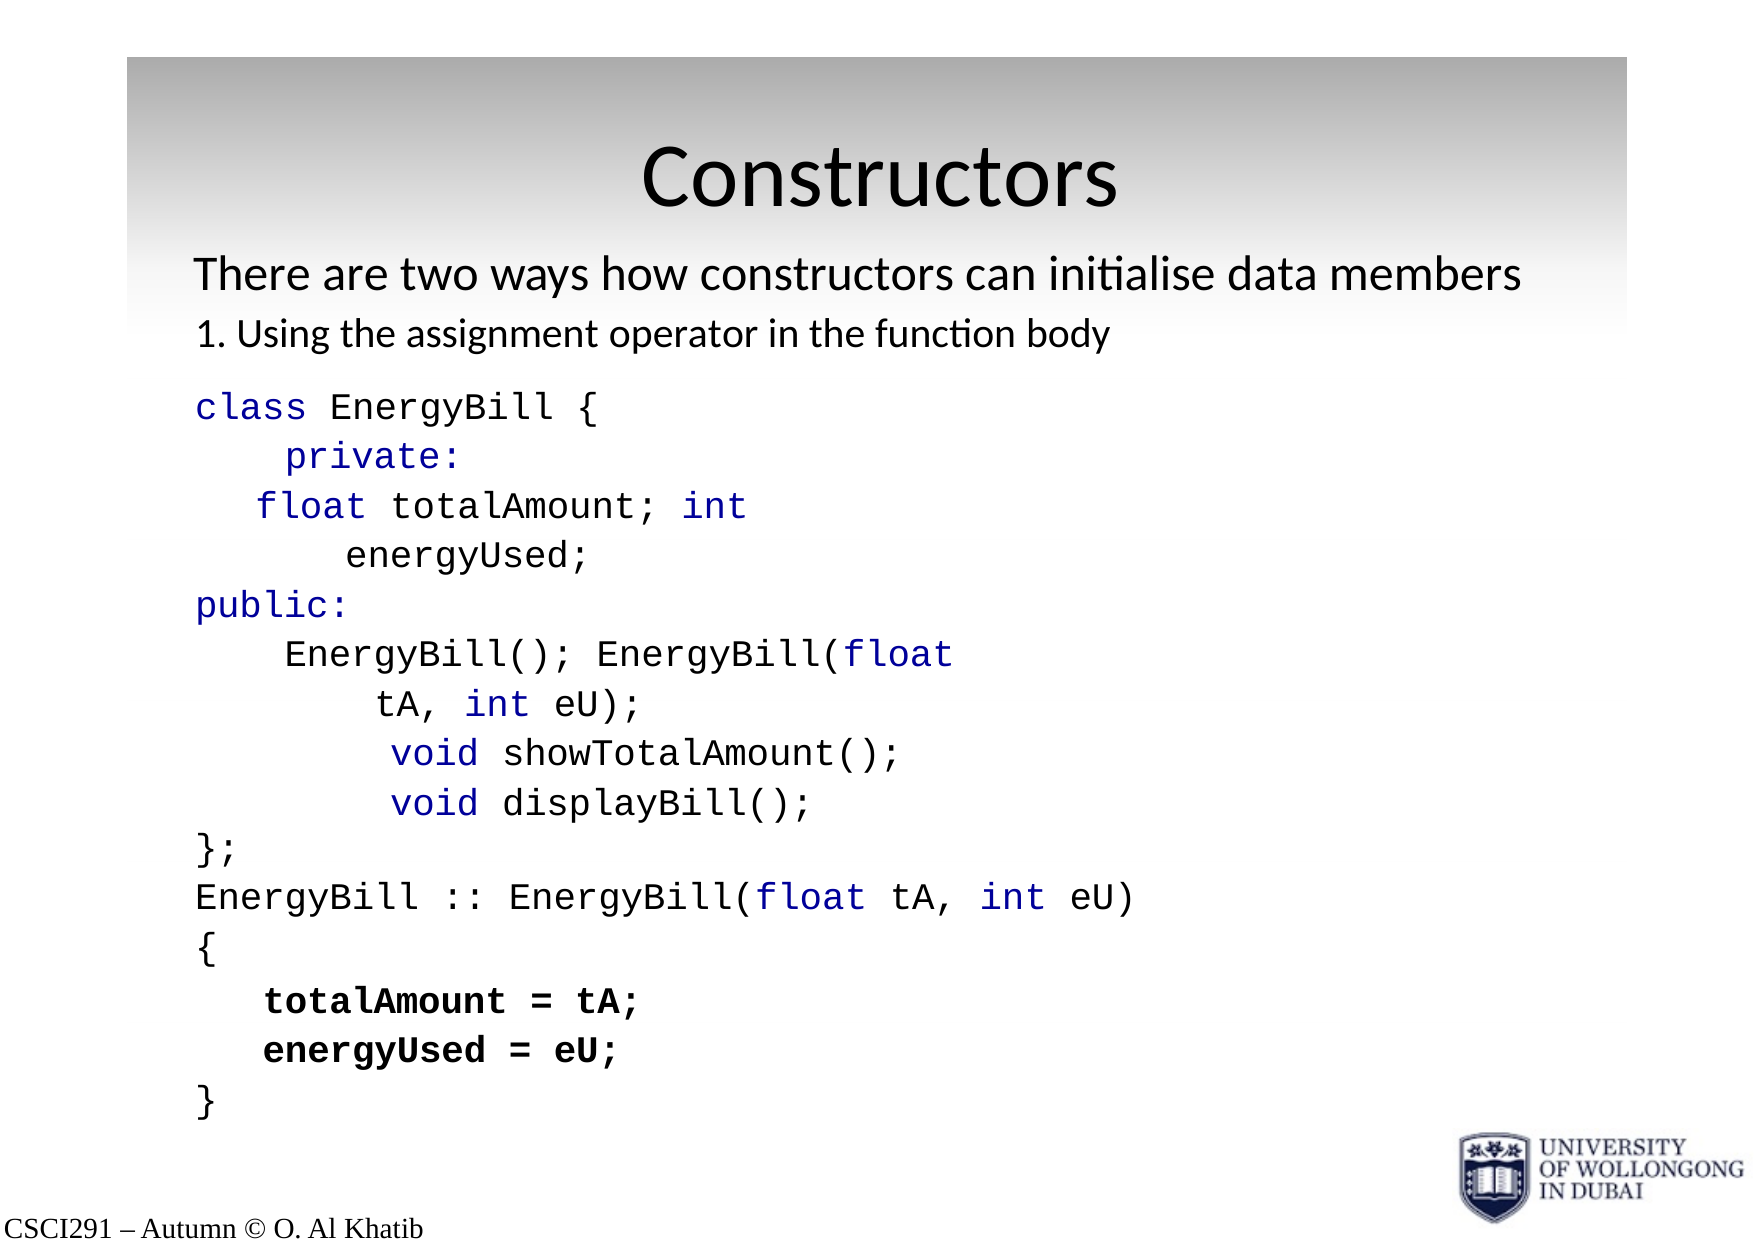

# Constructors
There are two ways how constructors can initialise data members
1. Using the assignment operator in the function body
class EnergyBill { private:
float totalAmount; int energyUsed;
public:
EnergyBill(); EnergyBill(float tA, int eU);
void void
showTotalAmount(); displayBill();
};
EnergyBill ::
{
EnergyBill(float tA, int eU)
totalAmount = tA; energyUsed = eU;
}